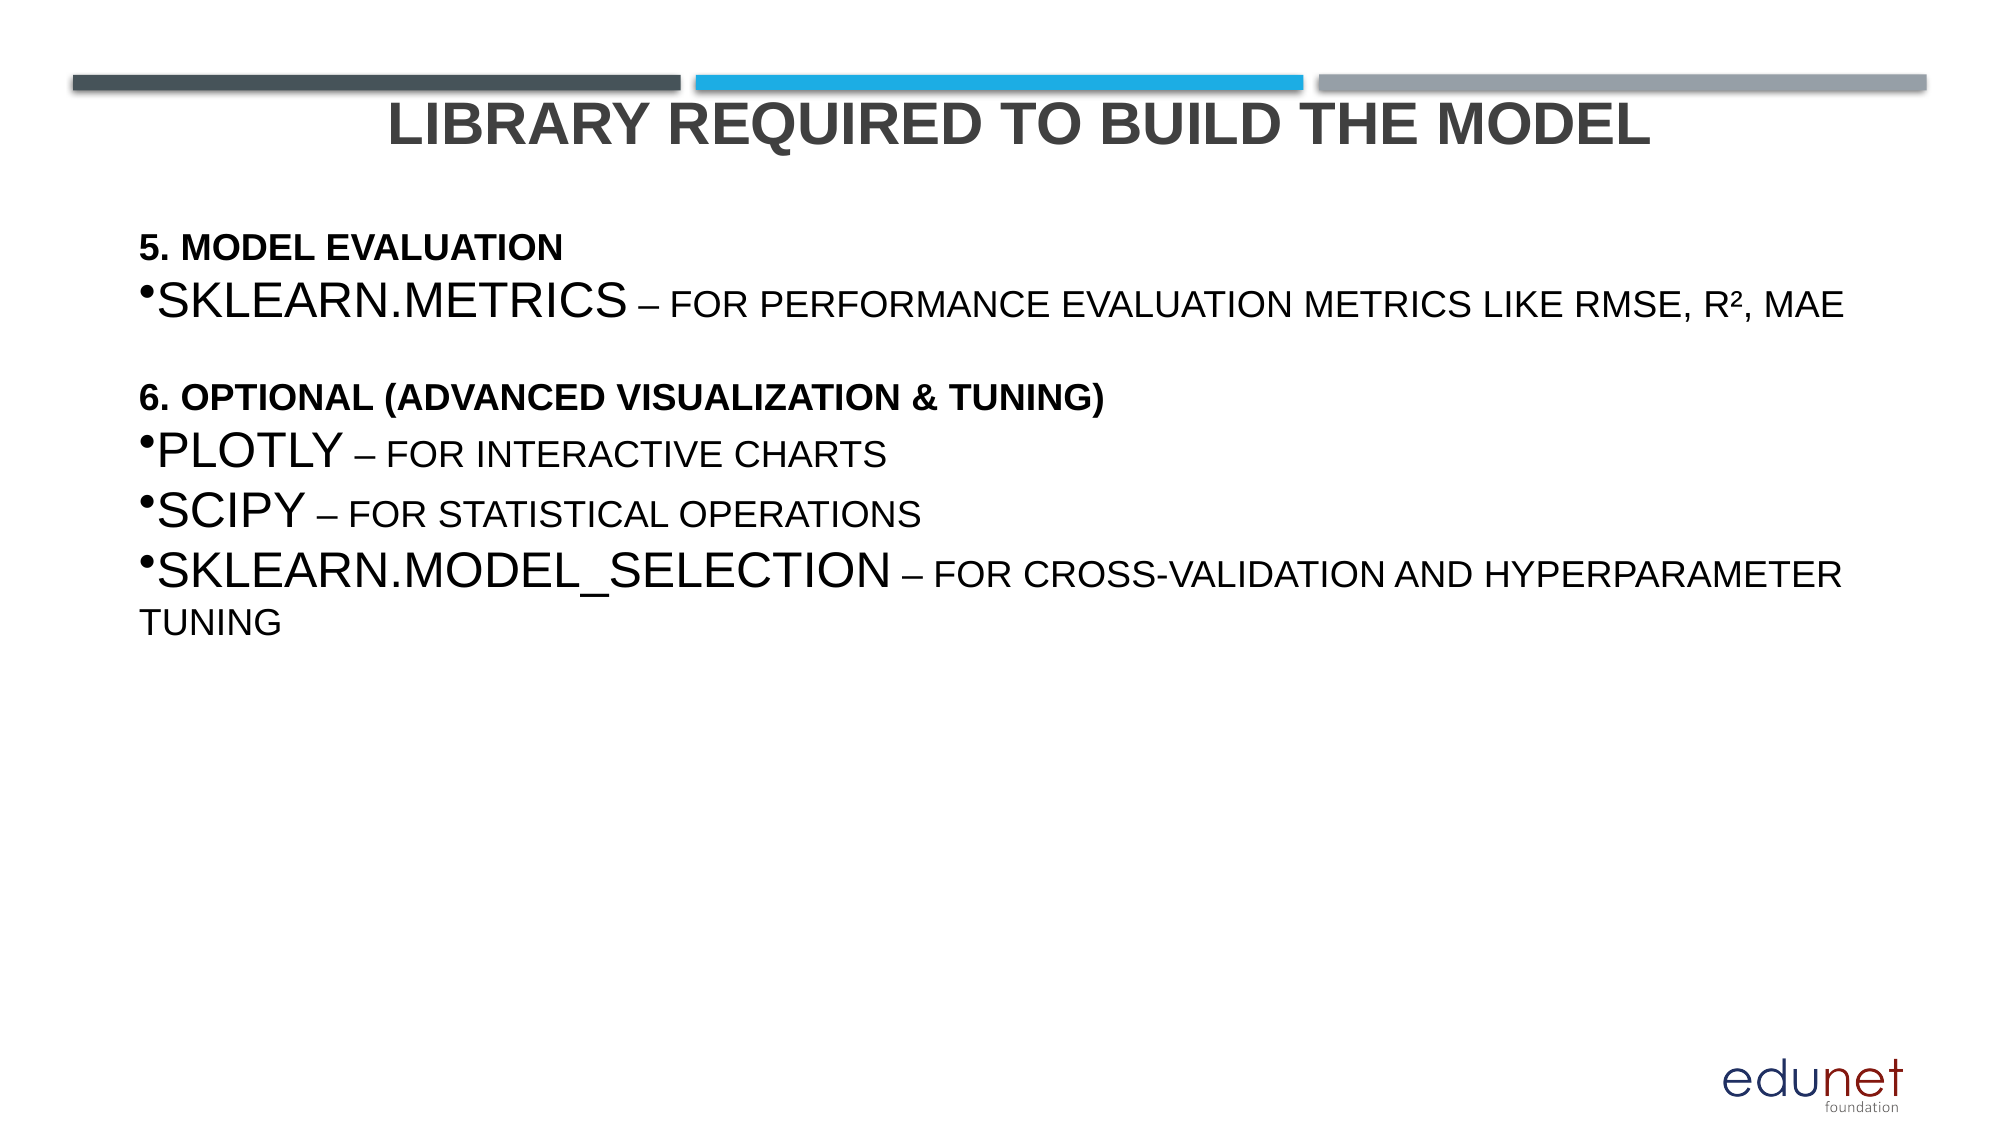

Library required to build the model
5. Model Evaluation
sklearn.metrics – For performance evaluation metrics like RMSE, R², MAE

6. Optional (Advanced Visualization & Tuning)
plotly – For interactive charts
scipy – For statistical operations
sklearn.model_selection – For cross-validation and hyperparameter tuning